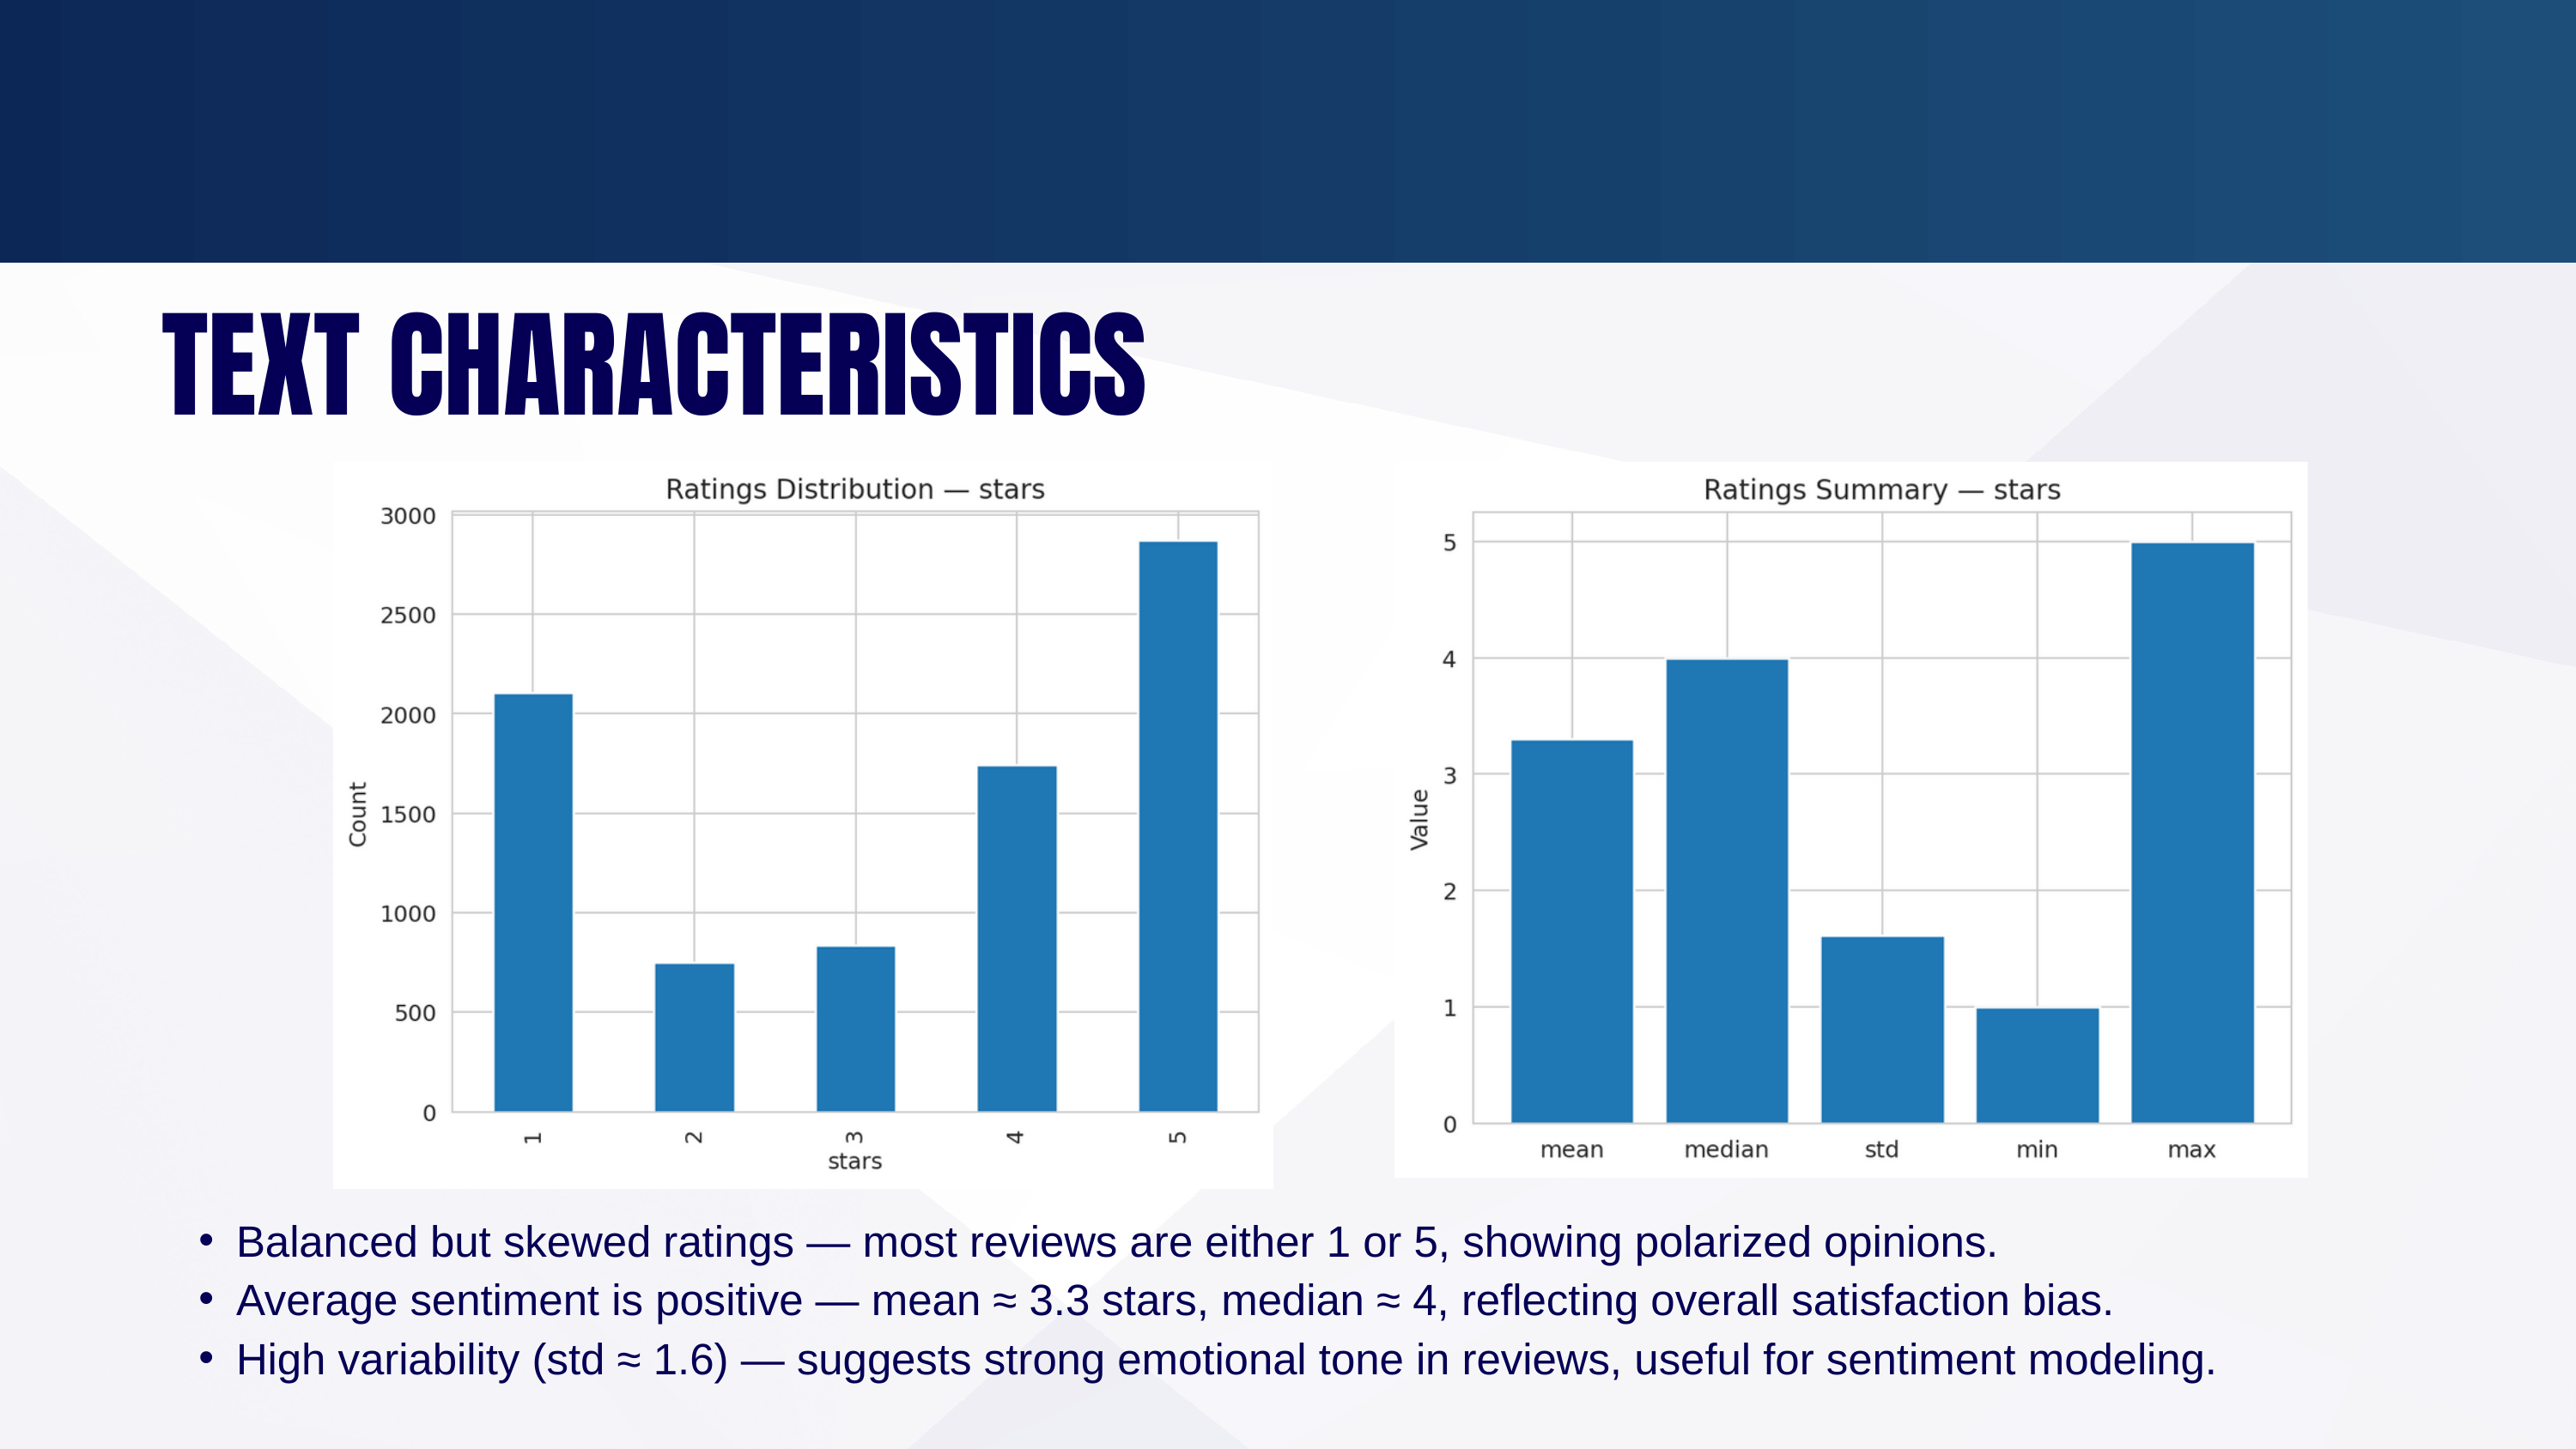

TEXT CHARACTERISTICS

Balanced but skewed ratings — most reviews are either 1 or 5, showing polarized opinions.
Average sentiment is positive — mean ≈ 3.3 stars, median ≈ 4, reflecting overall satisfaction bias.
High variability (std ≈ 1.6) — suggests strong emotional tone in reviews, useful for sentiment modeling.